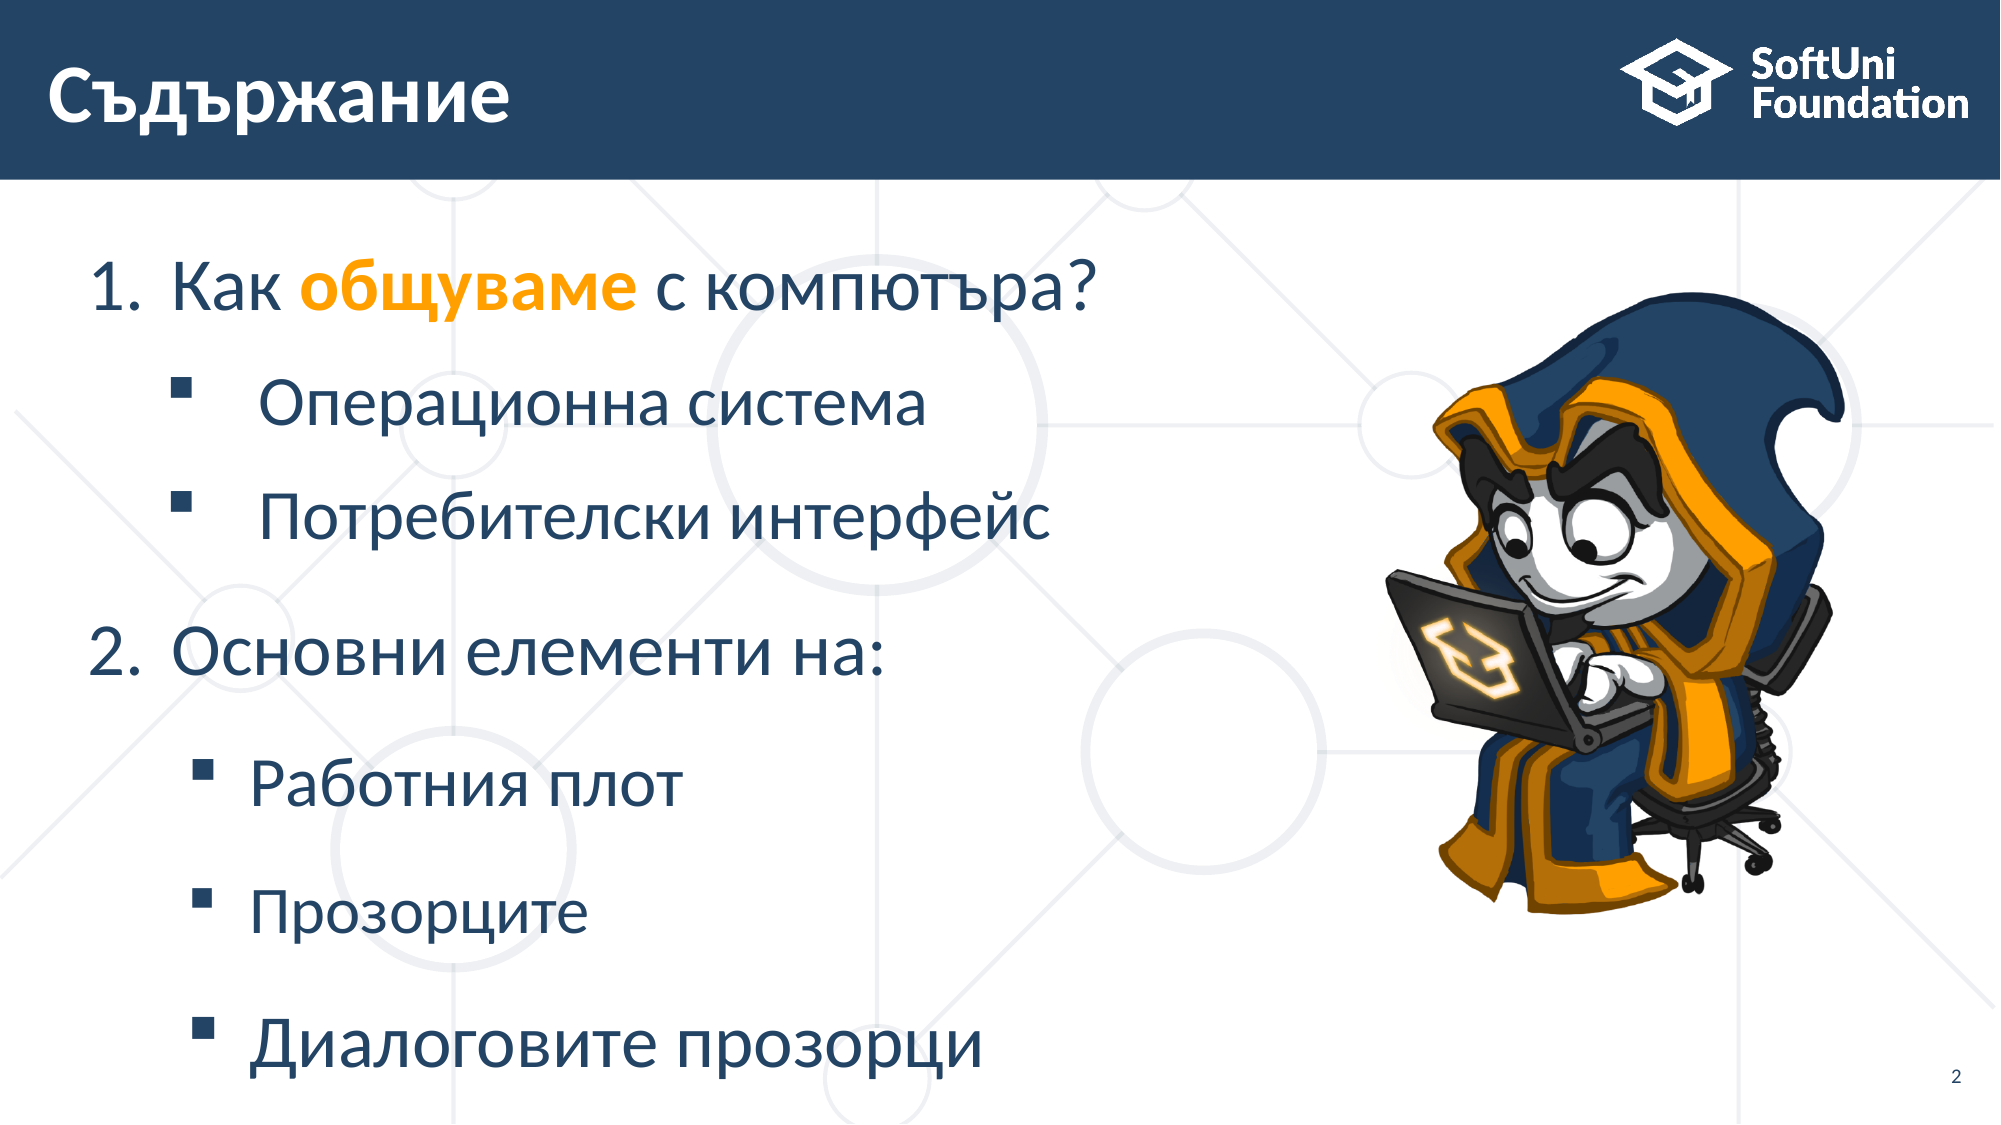

# Съдържание
Как общуваме с компютъра?
Операционна система
Потребителски интерфейс
Основни елементи на:
Работния плот
Прозорците
Диалоговите прозорци
2